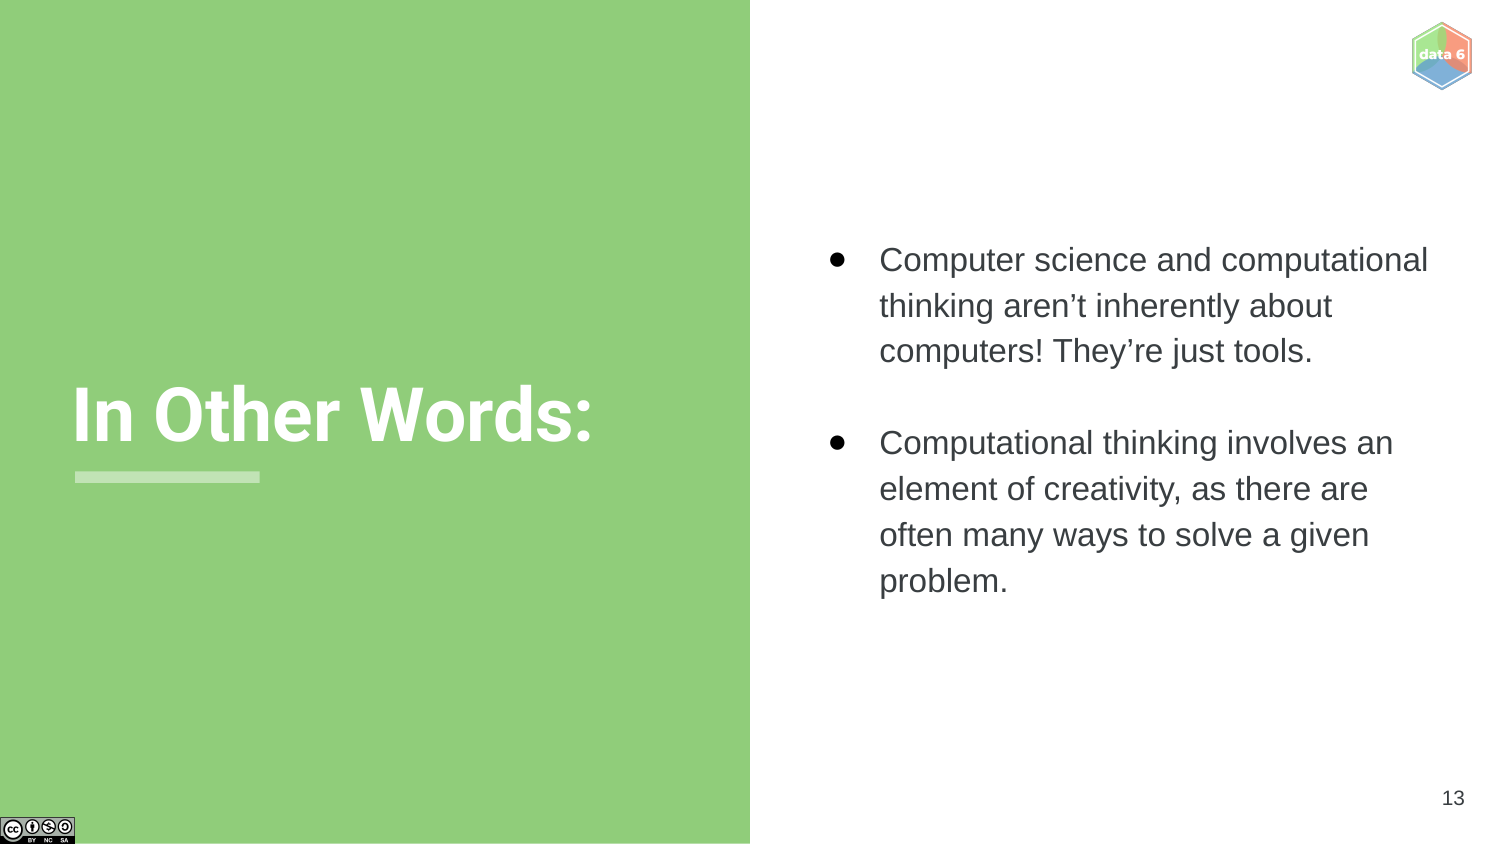

Computer science and computational thinking aren’t inherently about computers! They’re just tools.

Computational thinking involves an element of creativity, as there are often many ways to solve a given problem.
# In Other Words:
13